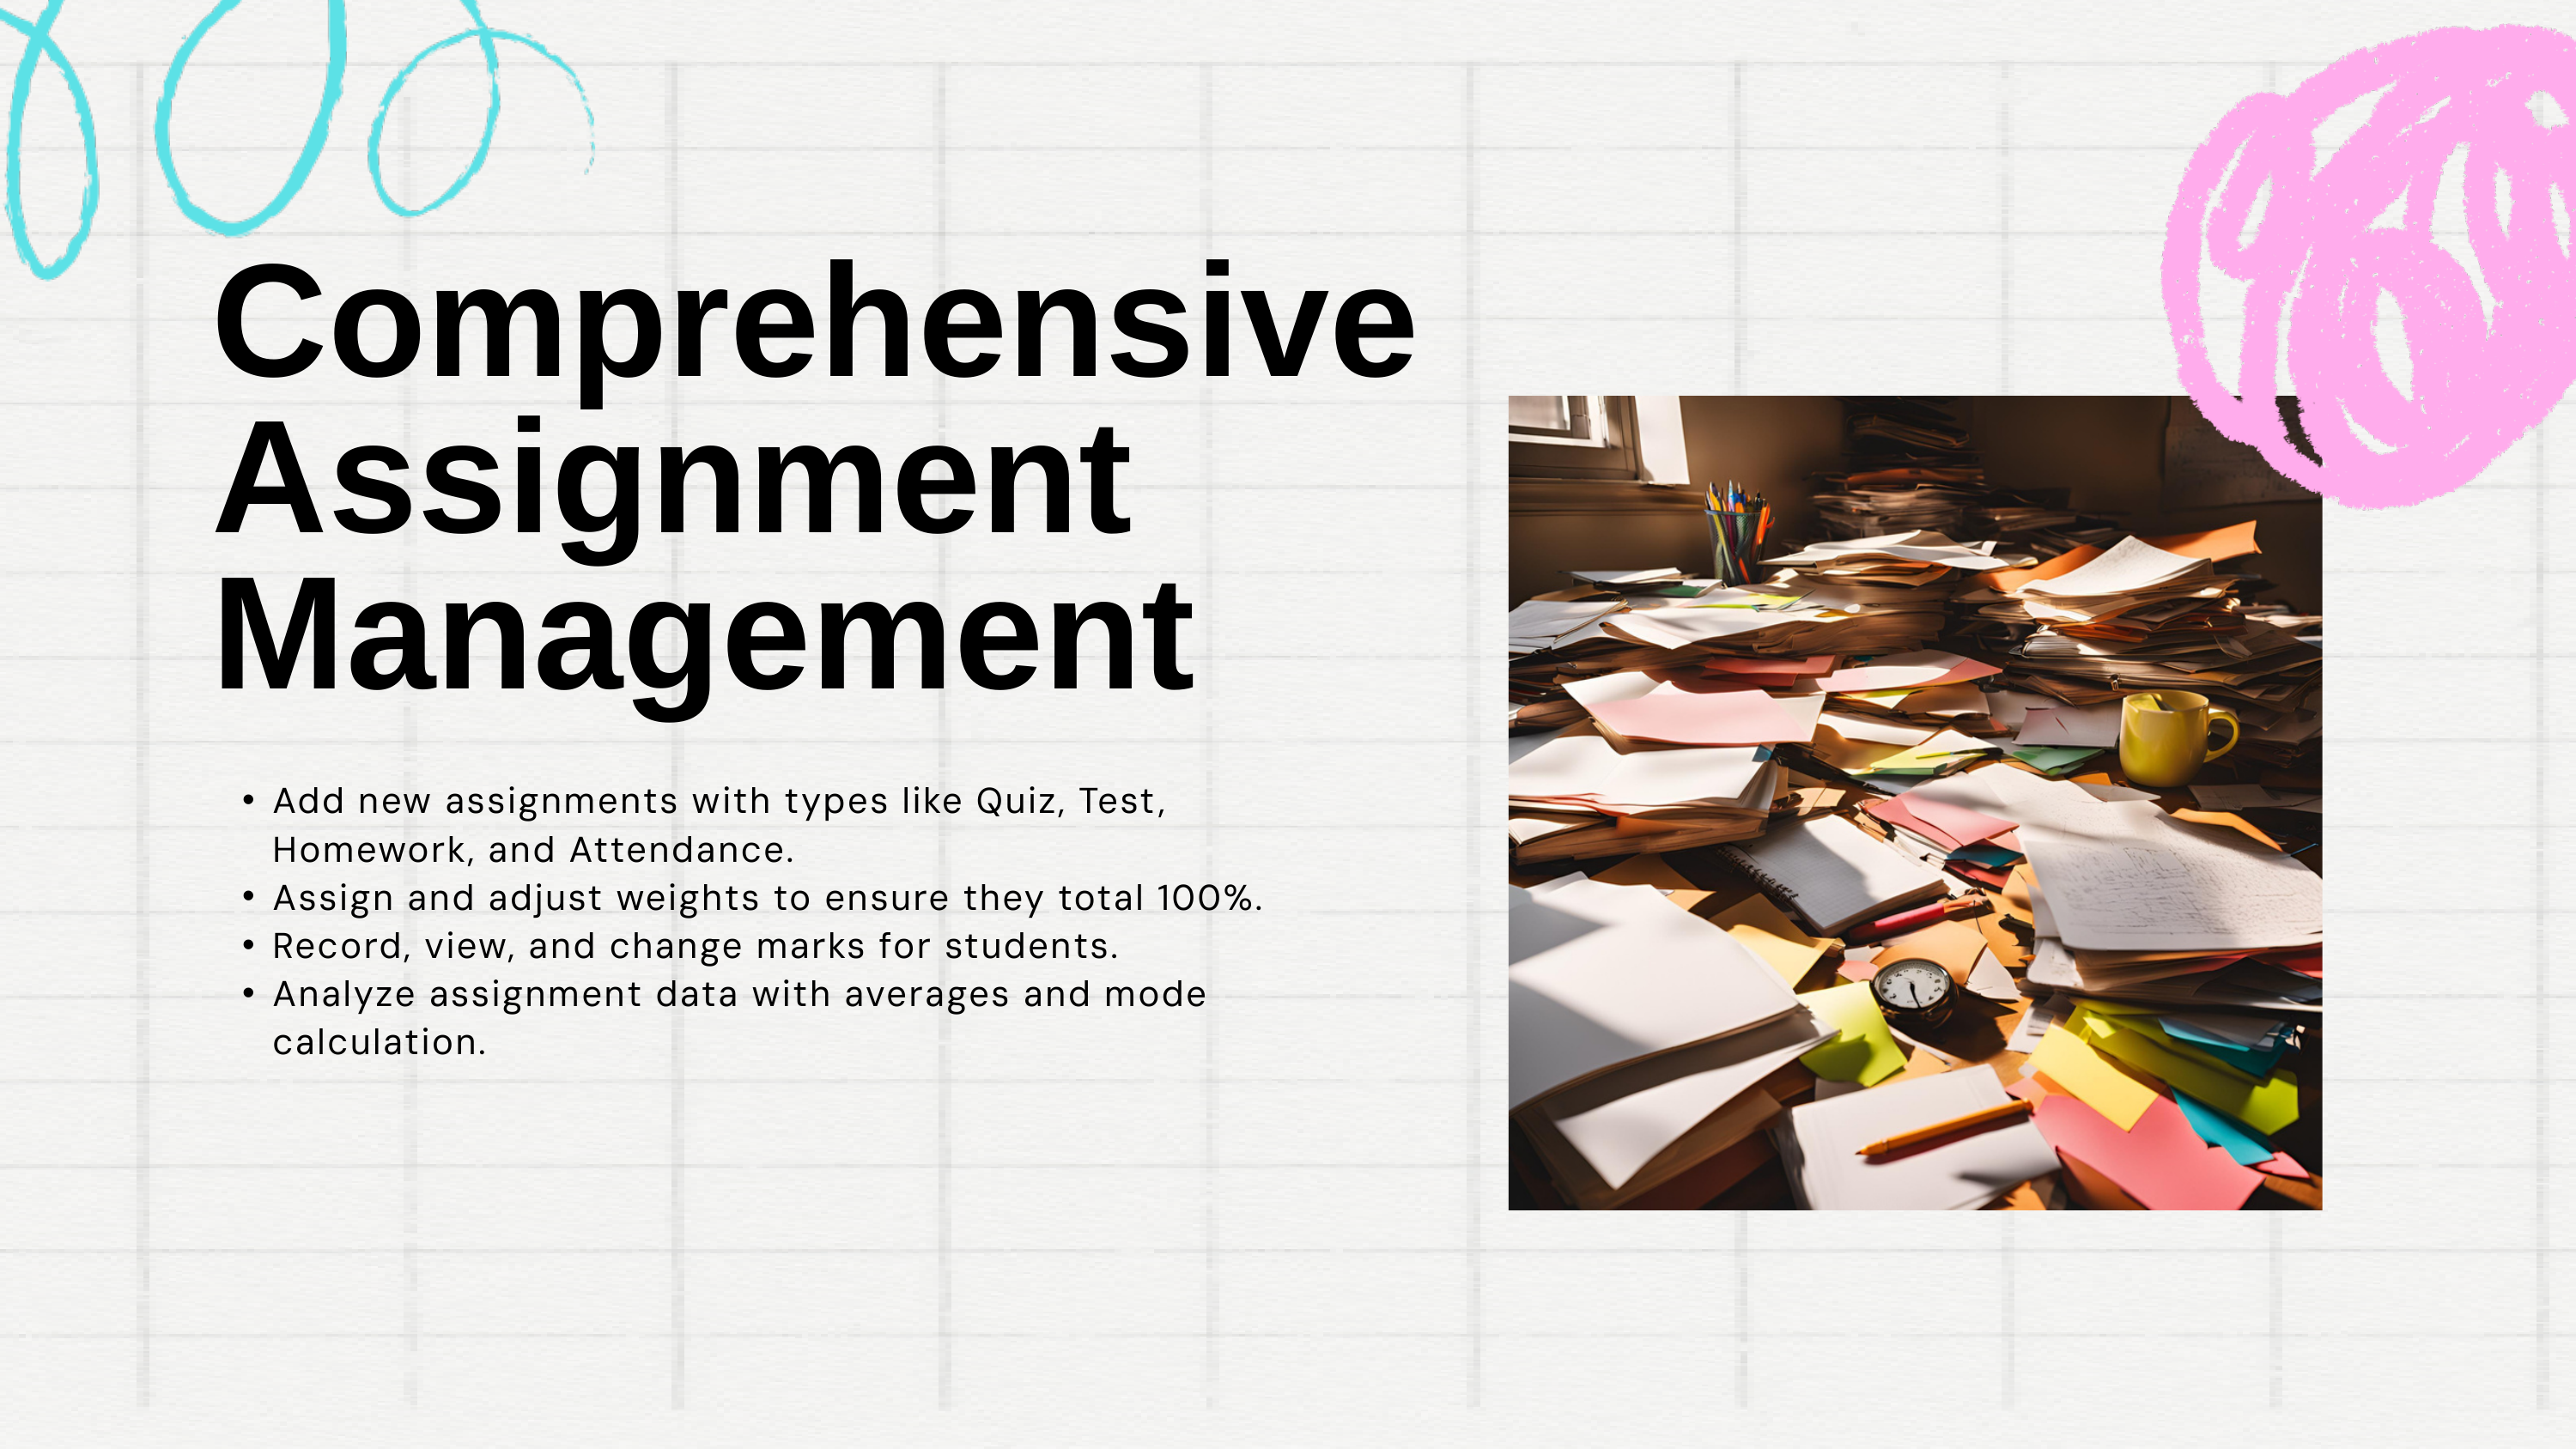

Comprehensive Assignment Management

Add new assignments with types like Quiz, Test, Homework, and Attendance.
Assign and adjust weights to ensure they total 100%.
Record, view, and change marks for students.
Analyze assignment data with averages and mode calculation.